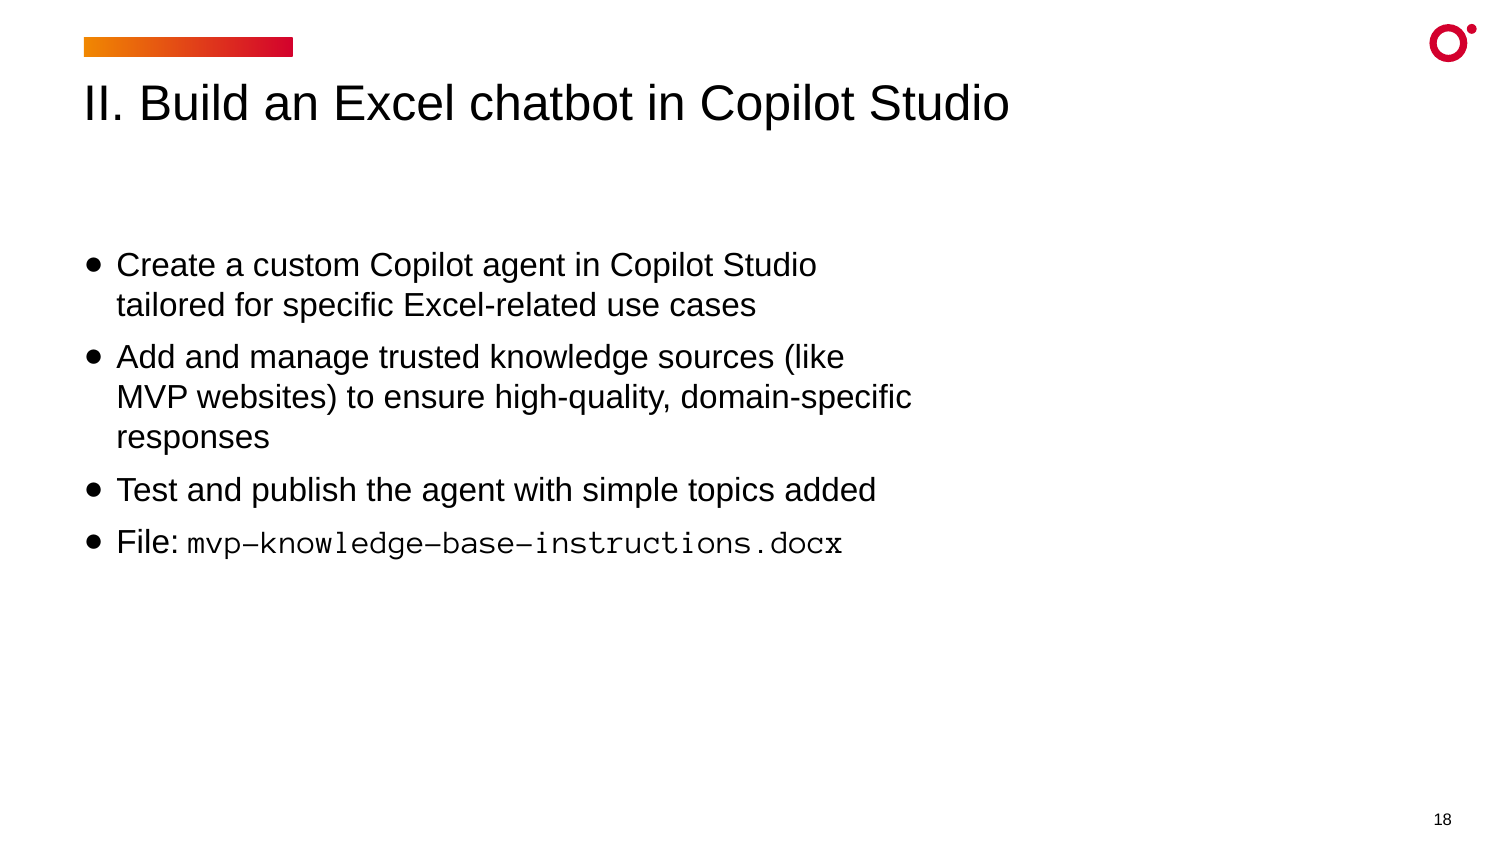

# II. Build an Excel chatbot in Copilot Studio

Create a custom Copilot agent in Copilot Studio tailored for specific Excel-related use cases
Add and manage trusted knowledge sources (like MVP websites) to ensure high-quality, domain-specific responses
Test and publish the agent with simple topics added
File: mvp-knowledge-base-instructions.docx
18